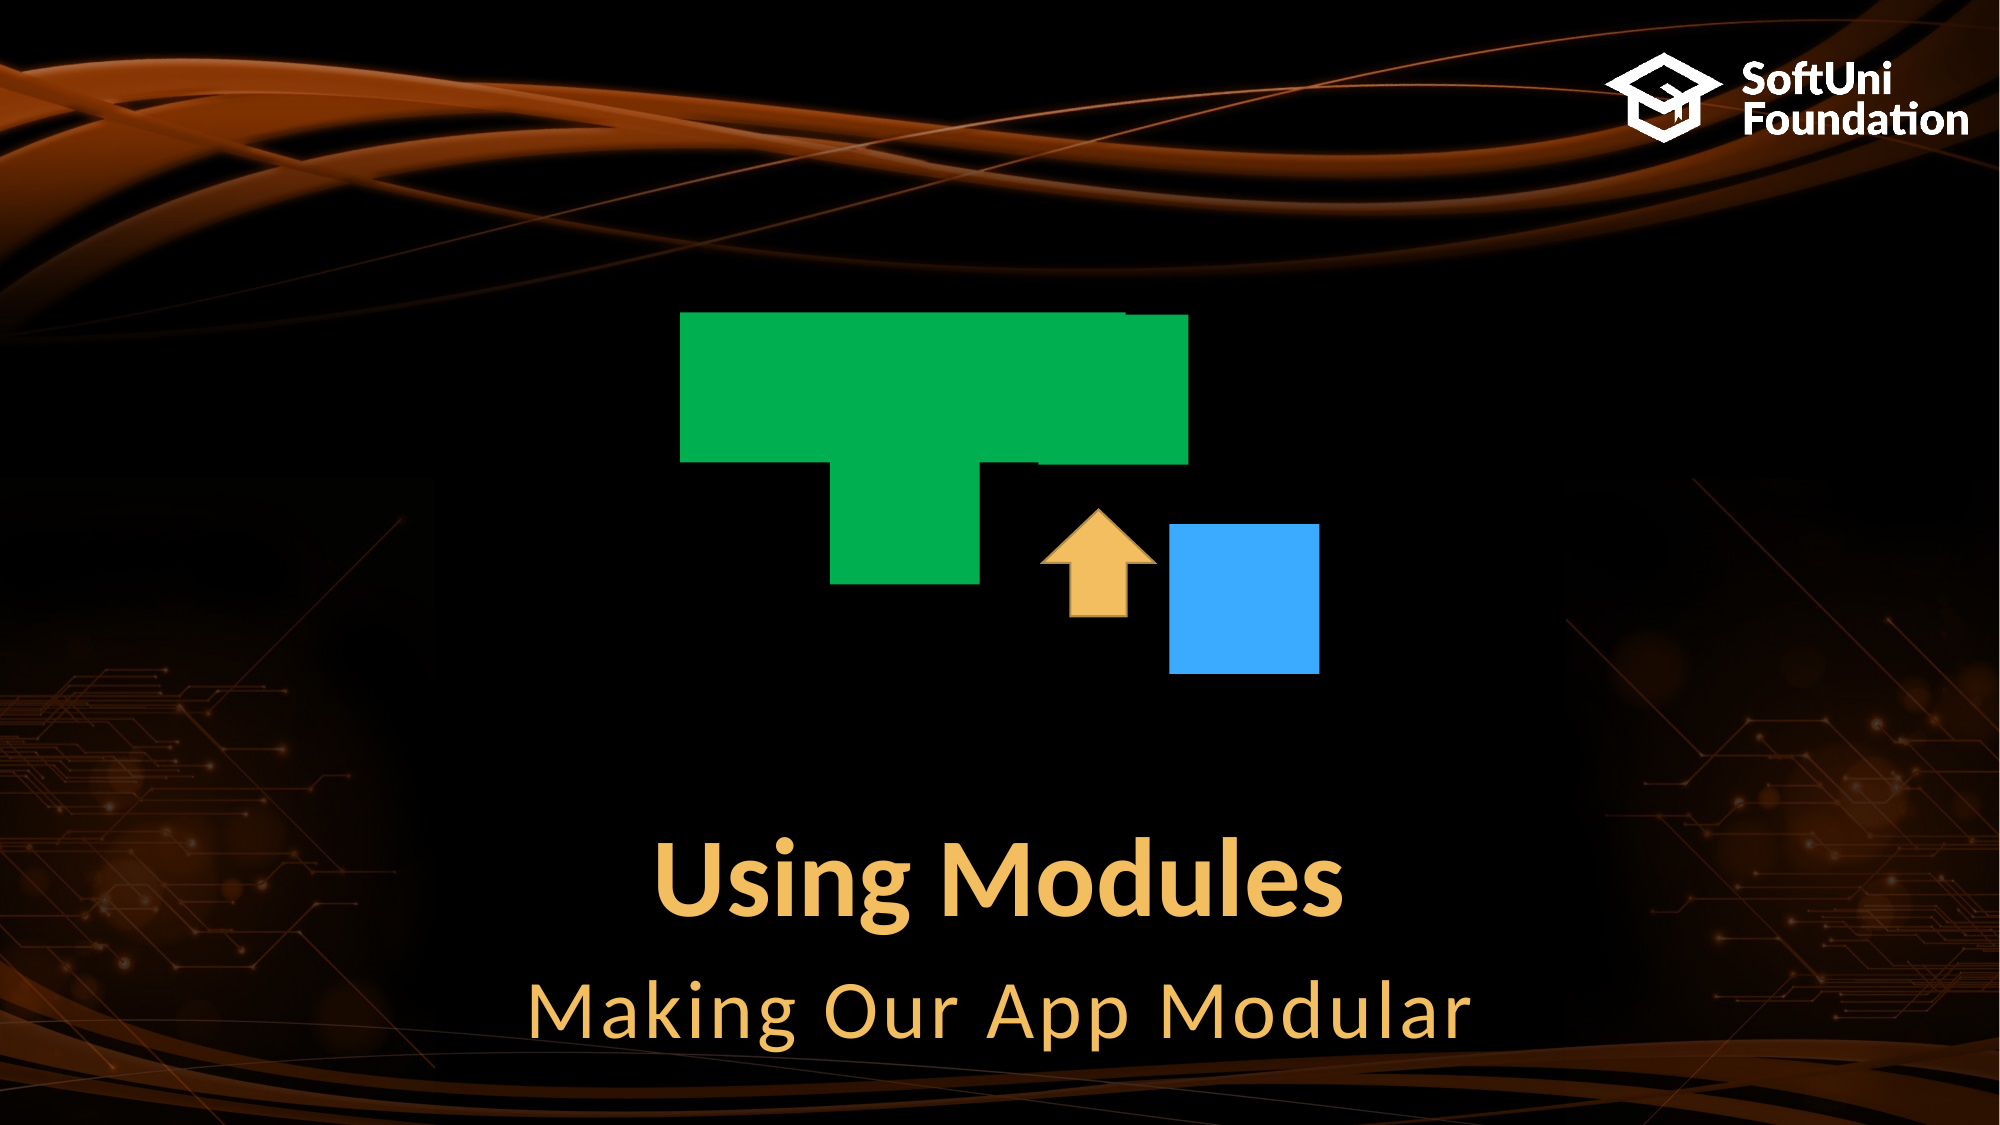

# Using Modules
Making Our App Modular